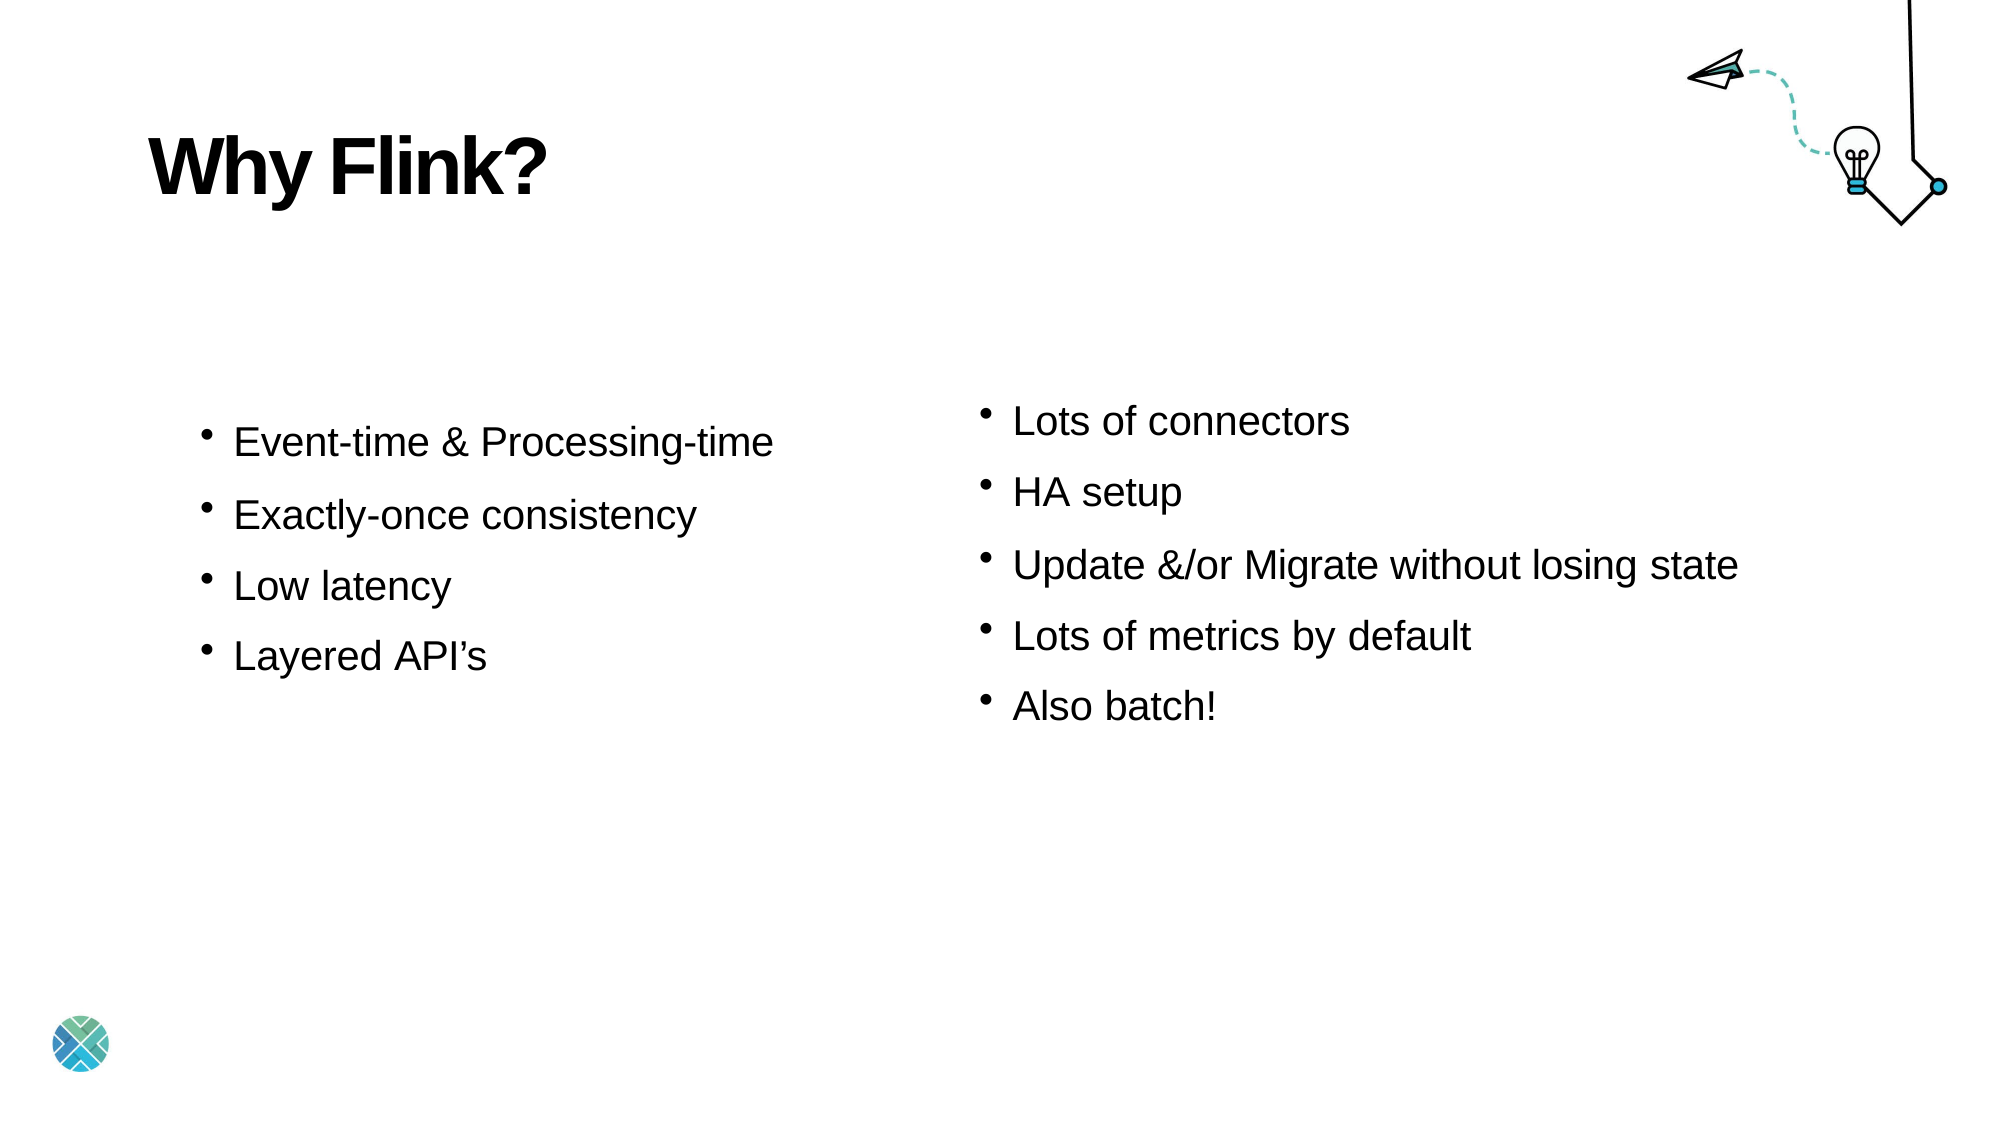

# Why Flink?
Lots of connectors
HA setup
Update &/or Migrate without losing state
Lots of metrics by default
Also batch!
Event-time & Processing-time
Exactly-once consistency
Low latency
Layered API’s